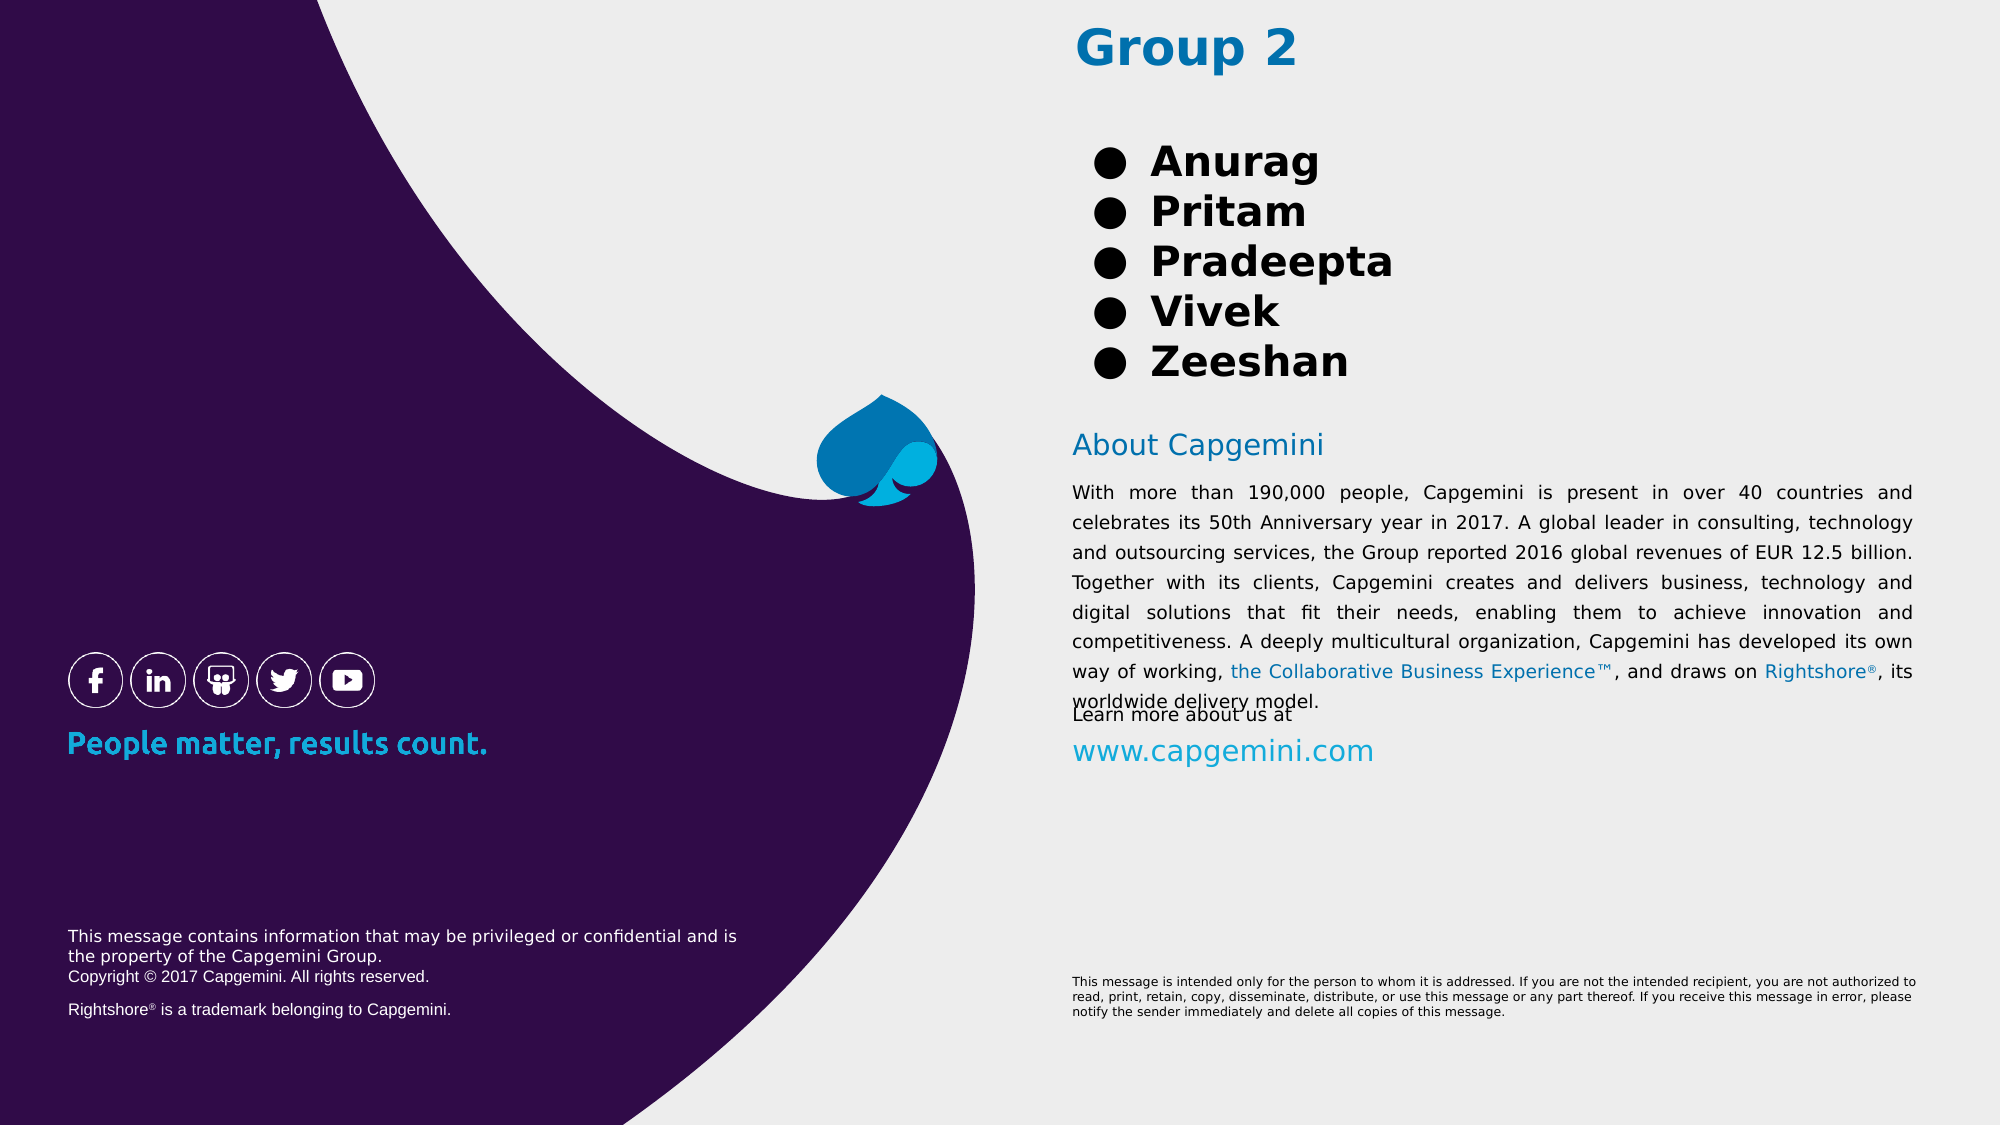

Group 2

Anurag
Pritam
Pradeepta
Vivek
Zeeshan